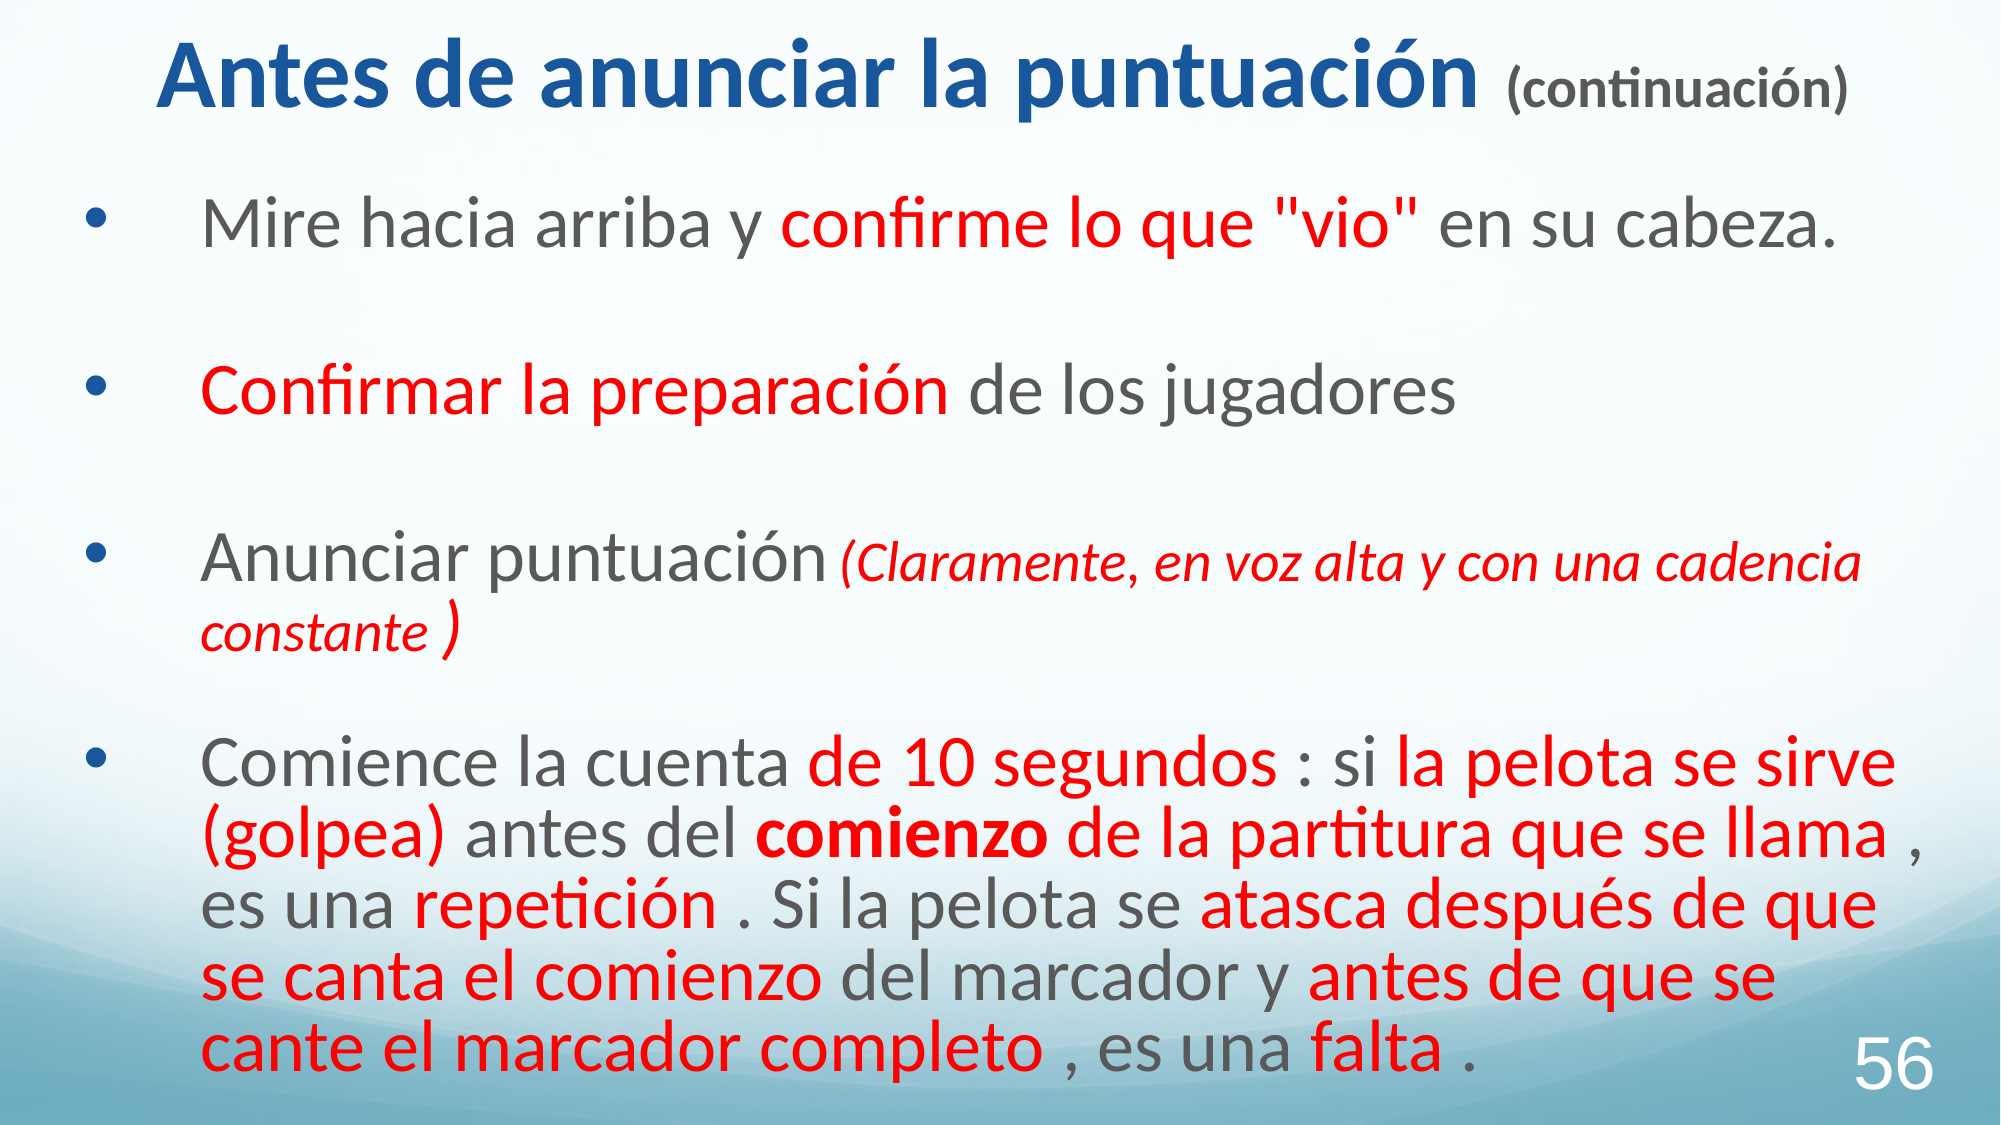

Antes de anunciar la puntuación (continuación)

Mire hacia arriba y confirme lo que "vio" en su cabeza.

Confirmar la preparación de los jugadores

Anunciar puntuación (Claramente, en voz alta y con una cadencia constante )

Comience la cuenta de 10 segundos : si la pelota se sirve (golpea) antes del comienzo de la partitura que se llama , es una repetición . Si la pelota se atasca después de que se canta el comienzo del marcador y antes de que se cante el marcador completo , es una falta .
56